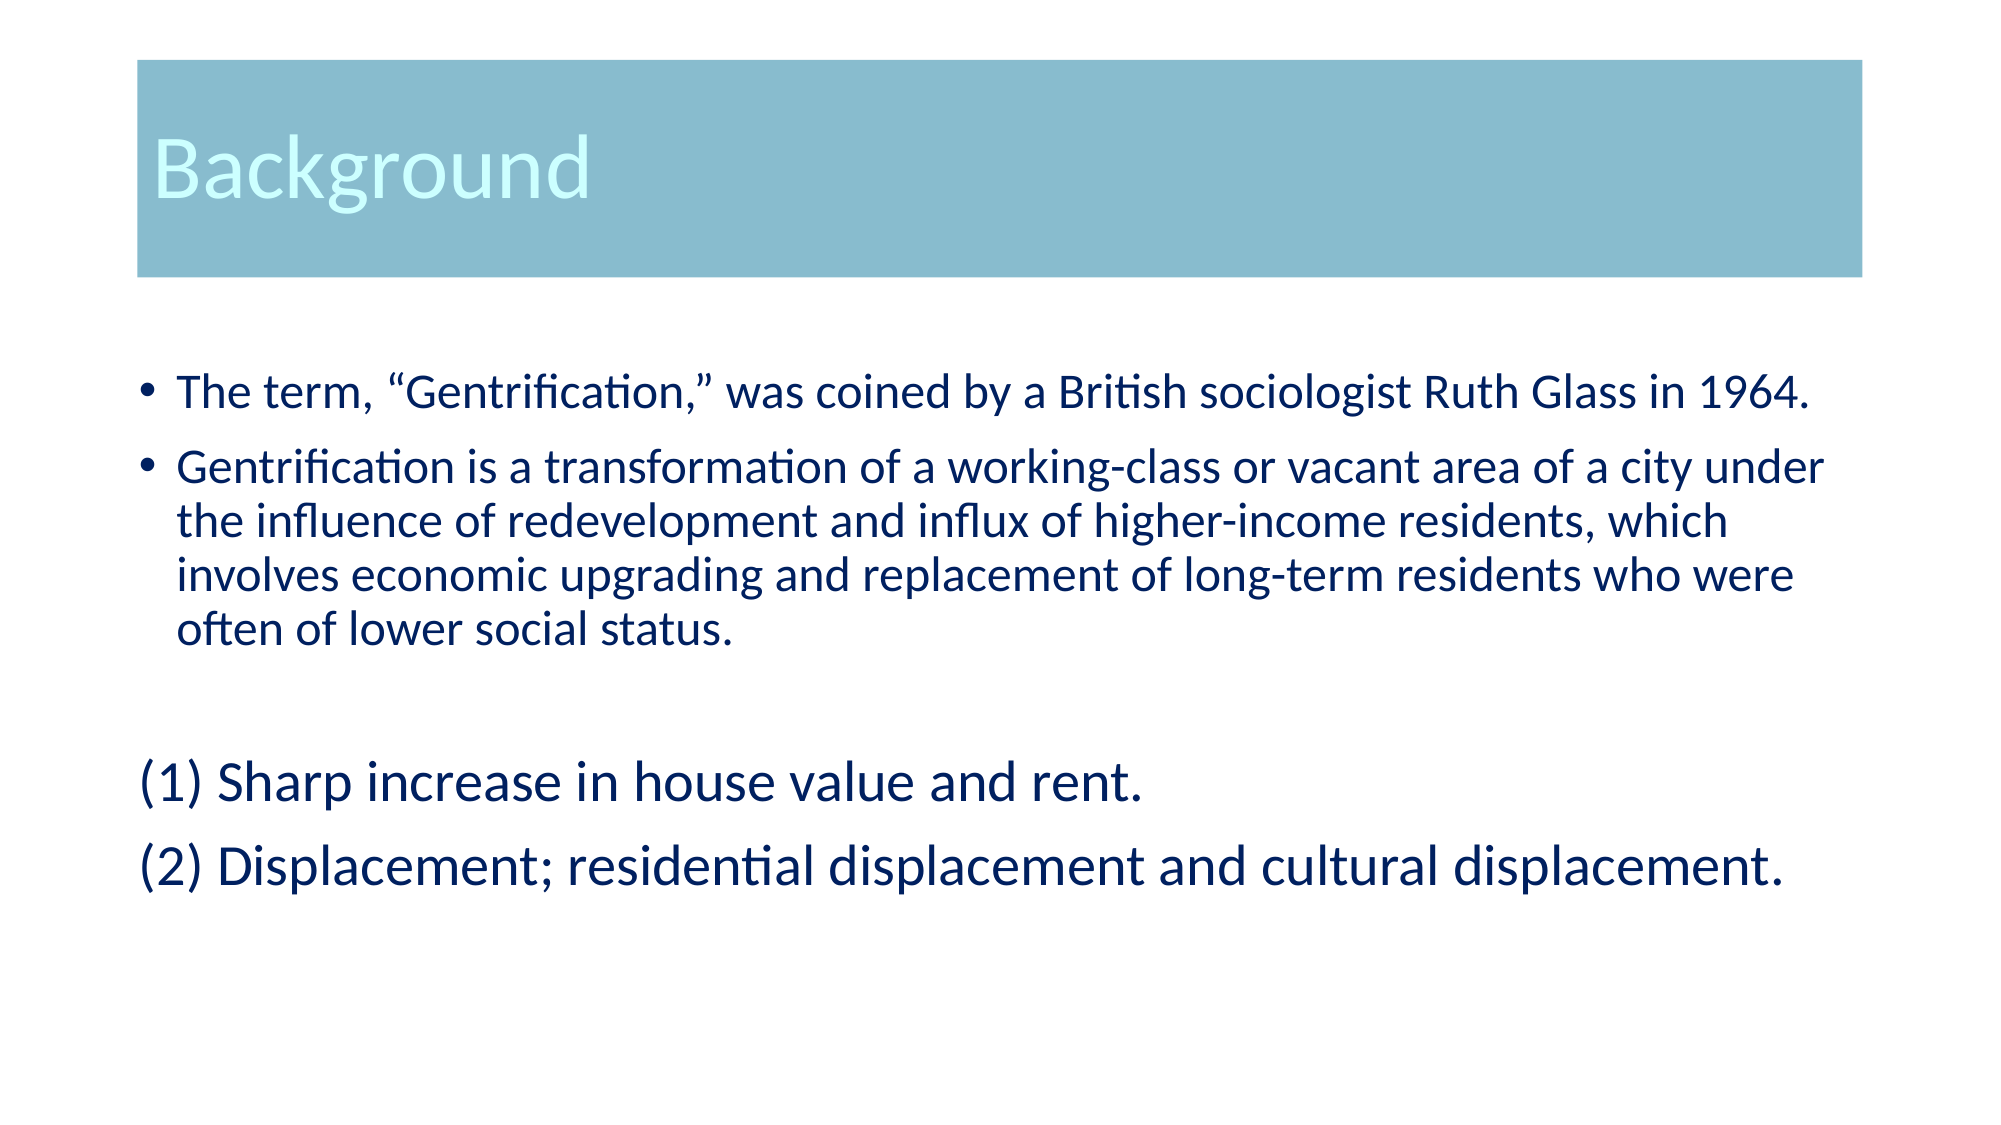

# Background
The term, “Gentrification,” was coined by a British sociologist Ruth Glass in 1964.
Gentrification is a transformation of a working-class or vacant area of a city under the influence of redevelopment and influx of higher-income residents, which involves economic upgrading and replacement of long-term residents who were often of lower social status.

(1) Sharp increase in house value and rent.
(2) Displacement; residential displacement and cultural displacement.